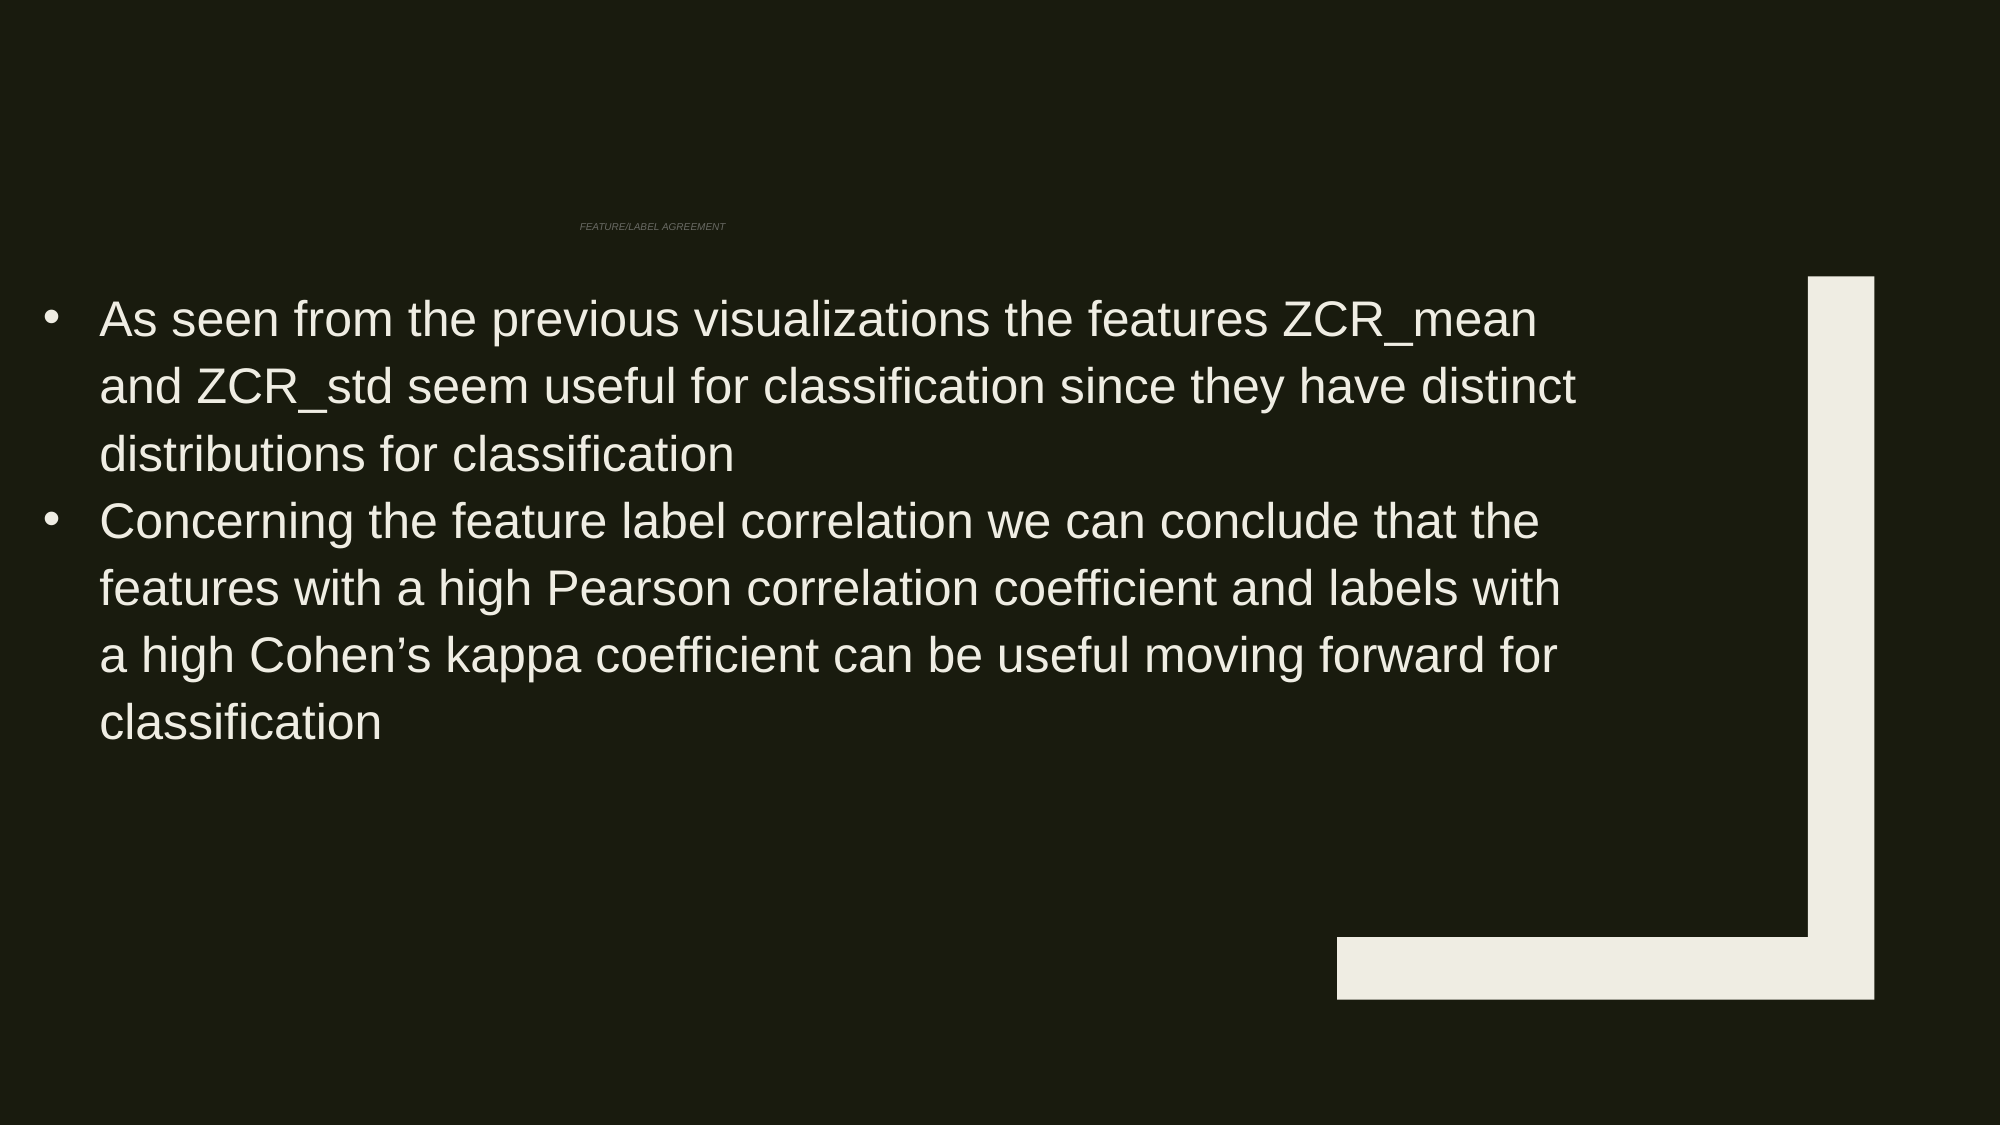

# Feature/Label agreement
As seen from the previous visualizations the features ZCR_mean and ZCR_std seem useful for classification since they have distinct distributions for classification
Concerning the feature label correlation we can conclude that the features with a high Pearson correlation coefficient and labels with a high Cohen’s kappa coefficient can be useful moving forward for classification